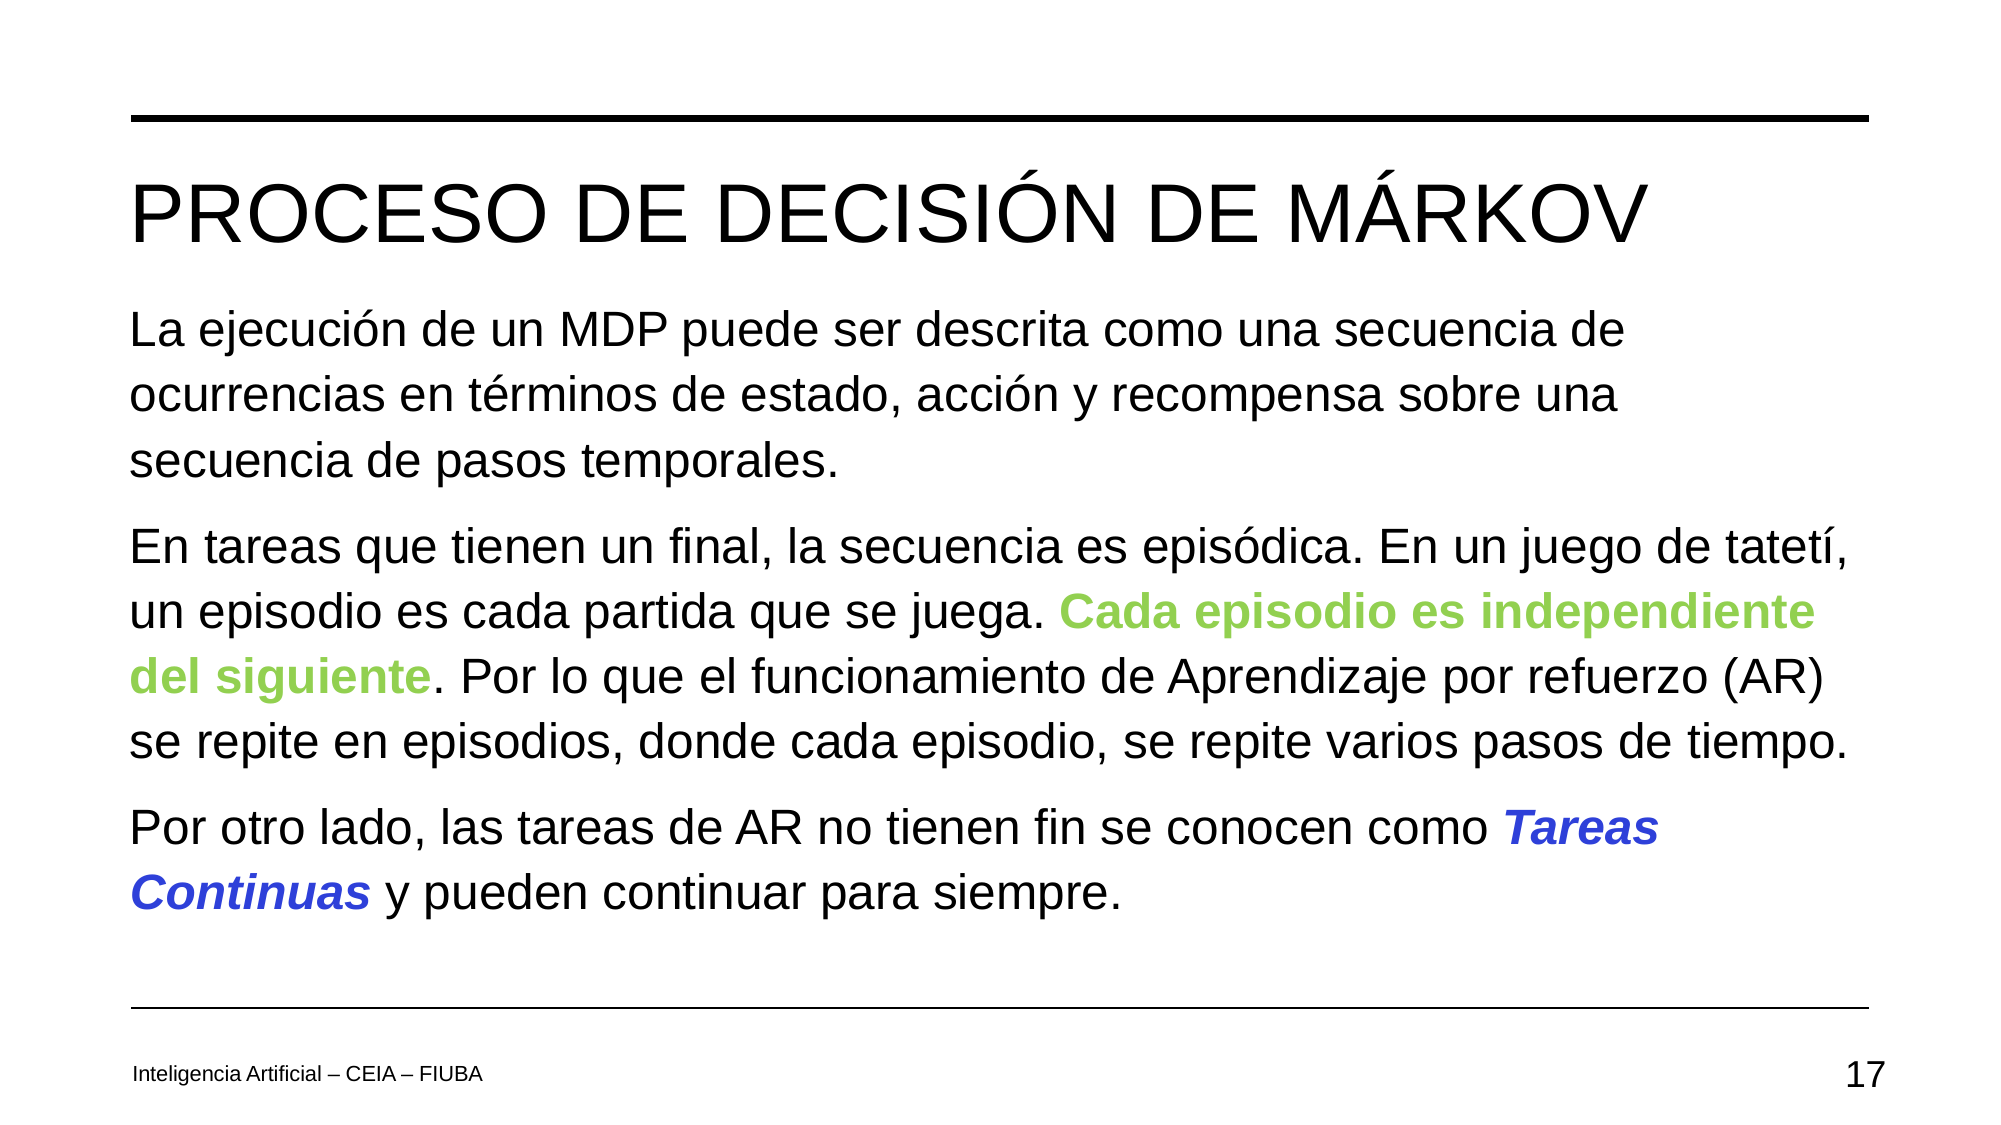

# Proceso de decisión de Márkov
La ejecución de un MDP puede ser descrita como una secuencia de ocurrencias en términos de estado, acción y recompensa sobre una secuencia de pasos temporales.
En tareas que tienen un final, la secuencia es episódica. En un juego de tatetí, un episodio es cada partida que se juega. Cada episodio es independiente del siguiente. Por lo que el funcionamiento de Aprendizaje por refuerzo (AR) se repite en episodios, donde cada episodio, se repite varios pasos de tiempo.
Por otro lado, las tareas de AR no tienen fin se conocen como Tareas Continuas y pueden continuar para siempre.
Inteligencia Artificial – CEIA – FIUBA
17
Image by vectorjuice